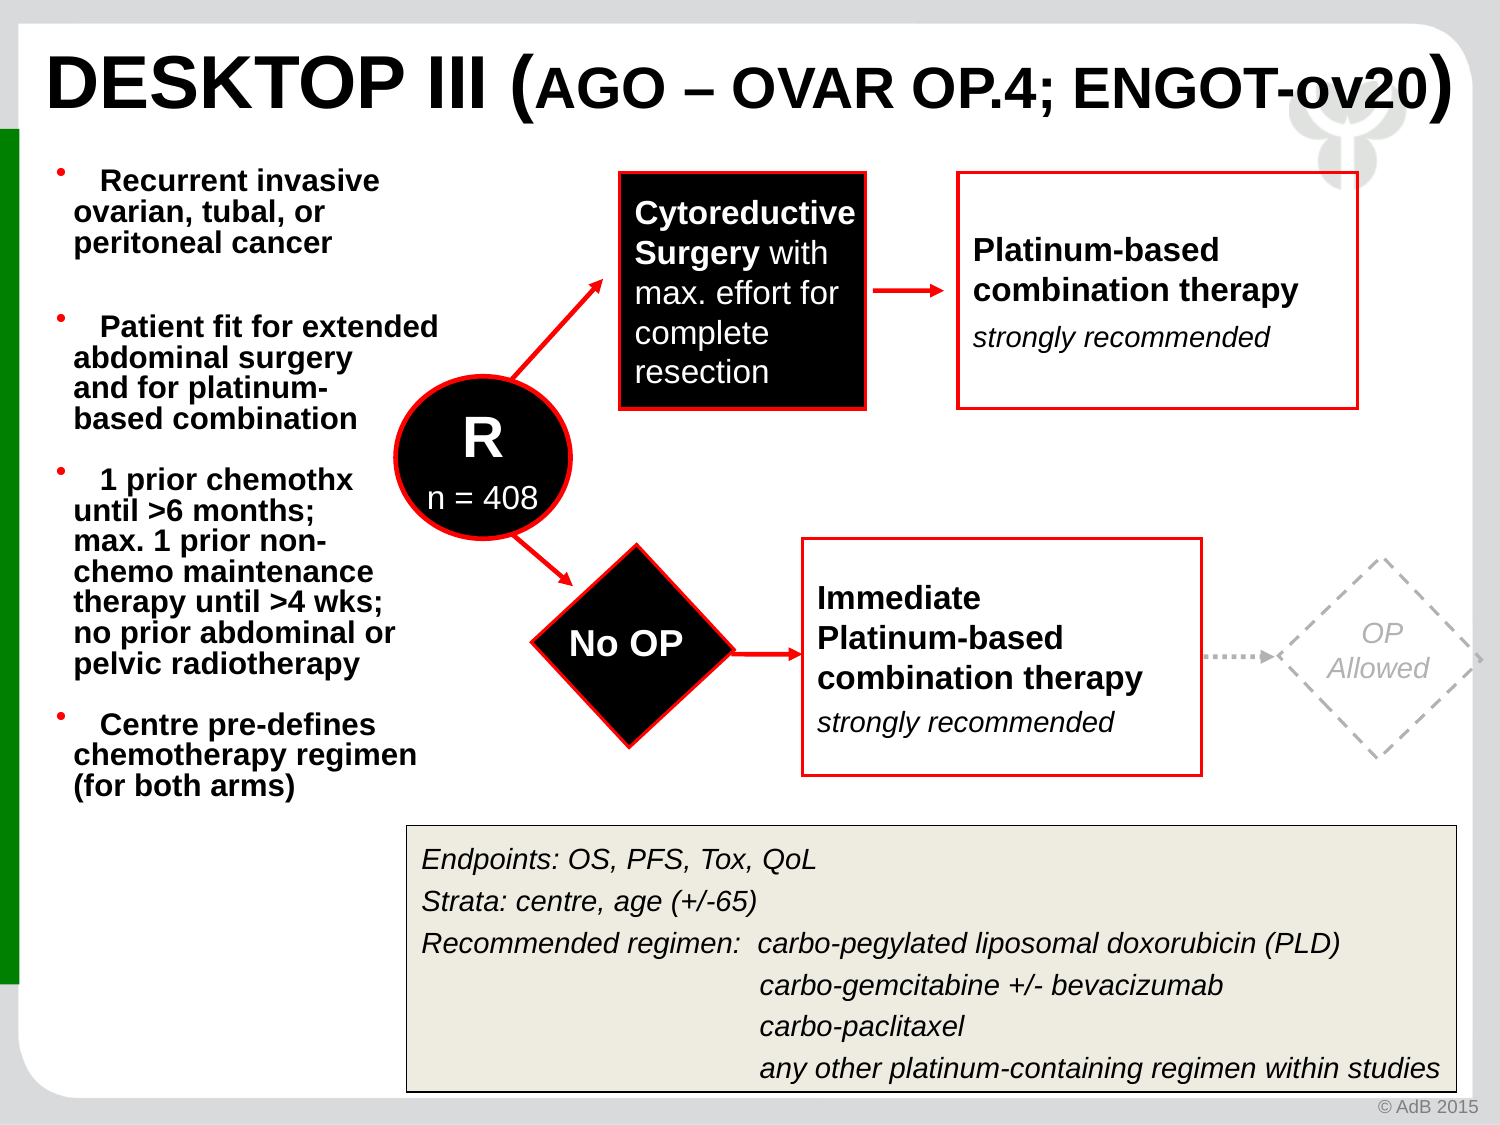

DESKTOP III (AGO – OVAR OP.4; ENGOT-ov20)
Platinum-based
combination therapy
strongly recommended
 Recurrent invasive
  ovarian, tubal, or
  peritoneal cancer

 Patient fit for extended
  abdominal surgery
  and for platinum-
  based combination

 1 prior chemothx
  until >6 months;
  max. 1 prior non-
  chemo maintenance
  therapy until >4 wks;
  no prior abdominal or
  pelvic radiotherapy

 Centre pre-defines
  chemotherapy regimen
  (for both arms)
Cytoreductive
Surgery with
max. effort for
complete
resection

R
n = 408

Immediate
Platinum-based
combination therapy
strongly recommended

OP
Allowed
No OP

Endpoints: OS, PFS, Tox, QoL
Strata: centre, age (+/-65)
Recommended regimen:  carbo-pegylated liposomal doxorubicin (PLD)
	carbo-gemcitabine +/- bevacizumab
	carbo-paclitaxel
	any other platinum-containing regimen within studies